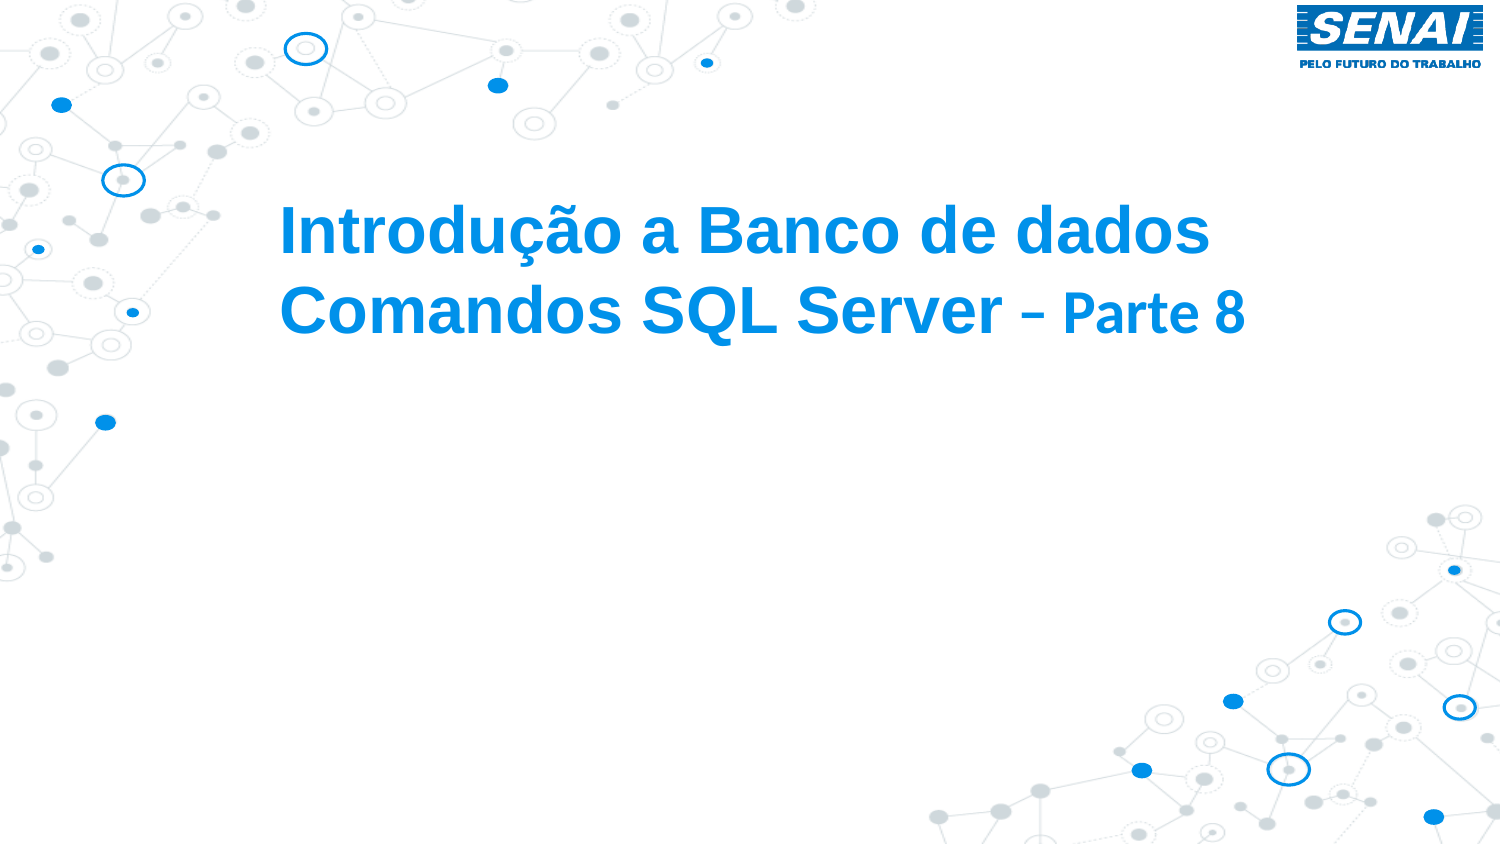

# Introdução a Banco de dados Comandos SQL Server – Parte 8